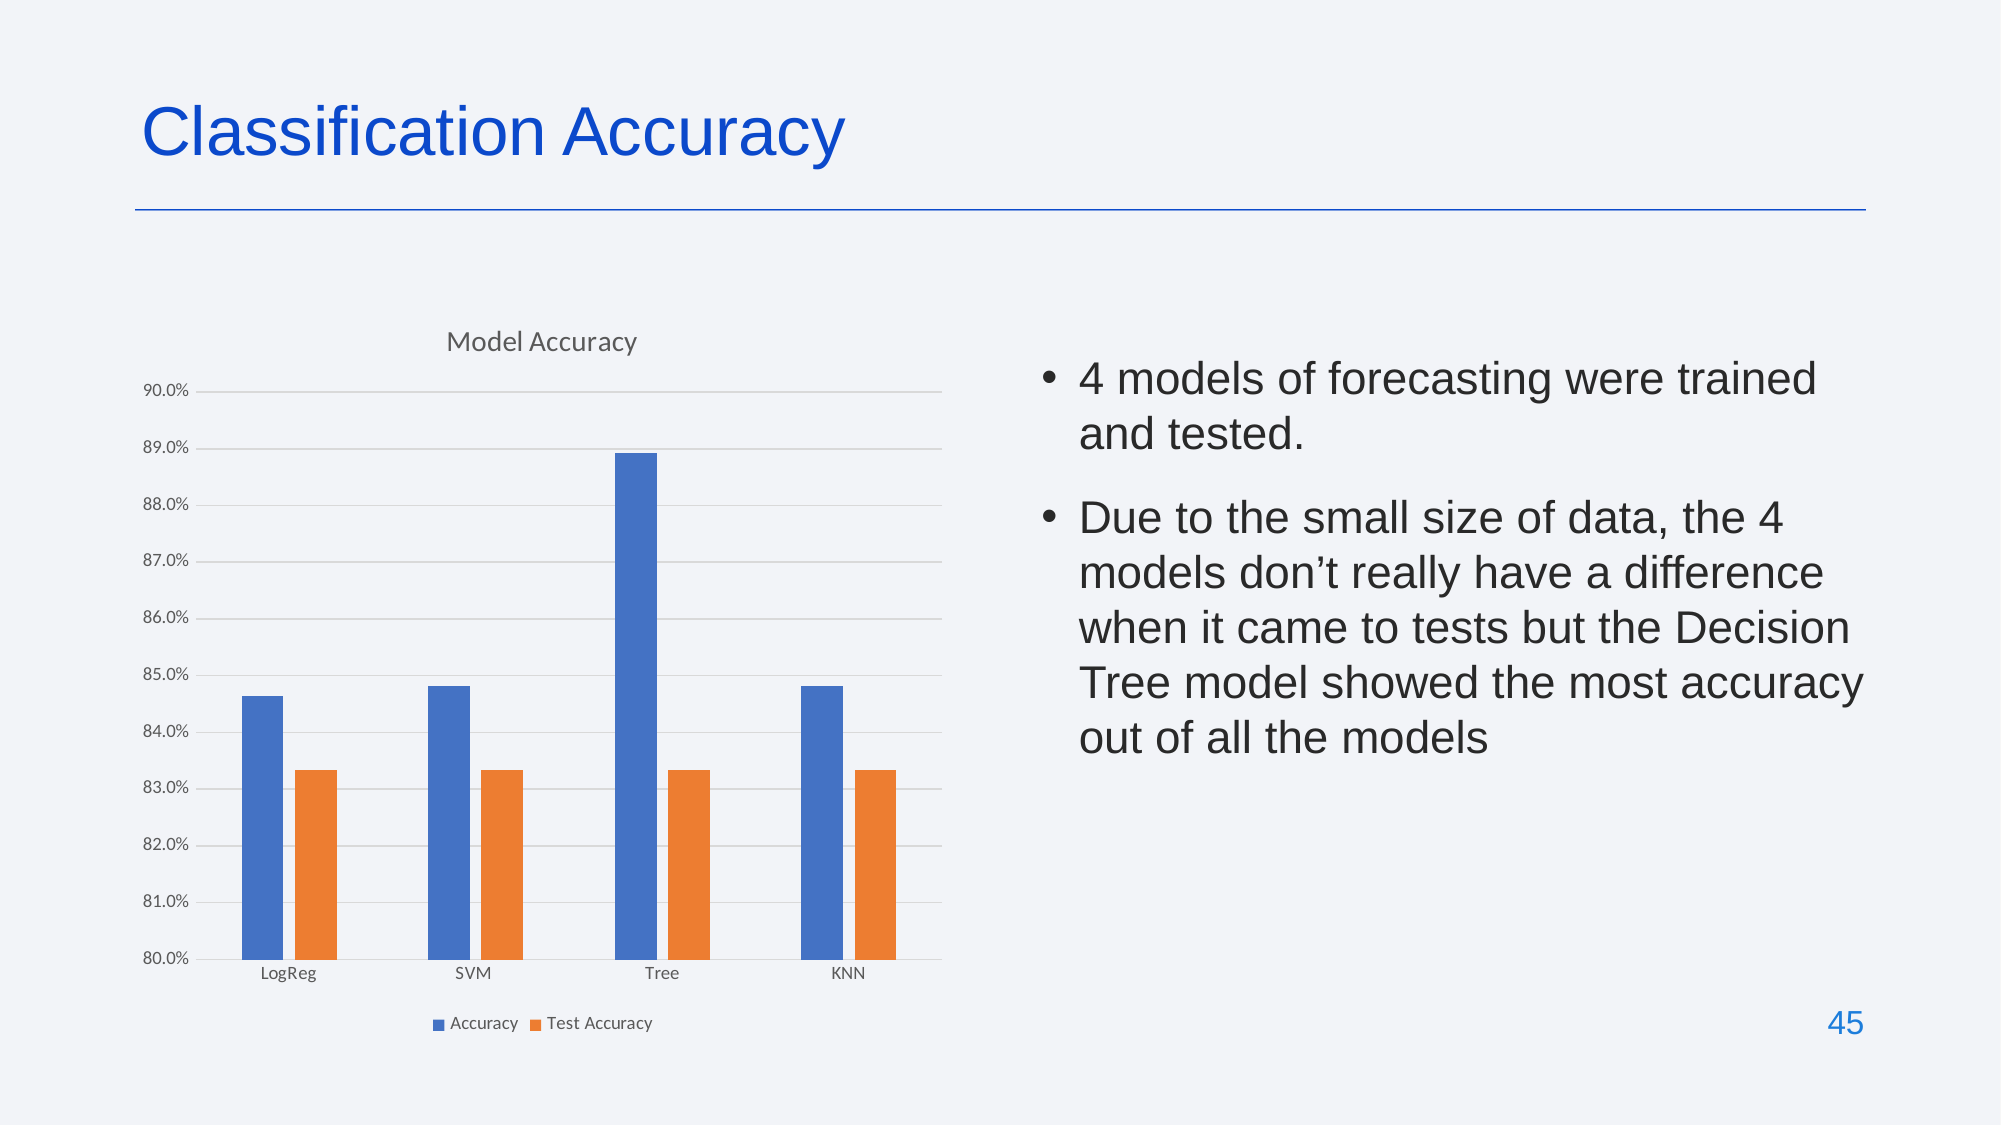

Classification Accuracy

### Chart: Model Accuracy

| Category | Accuracy | Test Accuracy |
|---|---|---|
| LogReg | 0.84643 | 0.83333 |
| SVM  | 0.84821 | 0.83333 |
| Tree | 0.88929 | 0.83333 |
| KNN | 0.84821 | 0.83333 |
4 models of forecasting were trained and tested.
Due to the small size of data, the 4 models don’t really have a difference when it came to tests but the Decision Tree model showed the most accuracy out of all the models

45